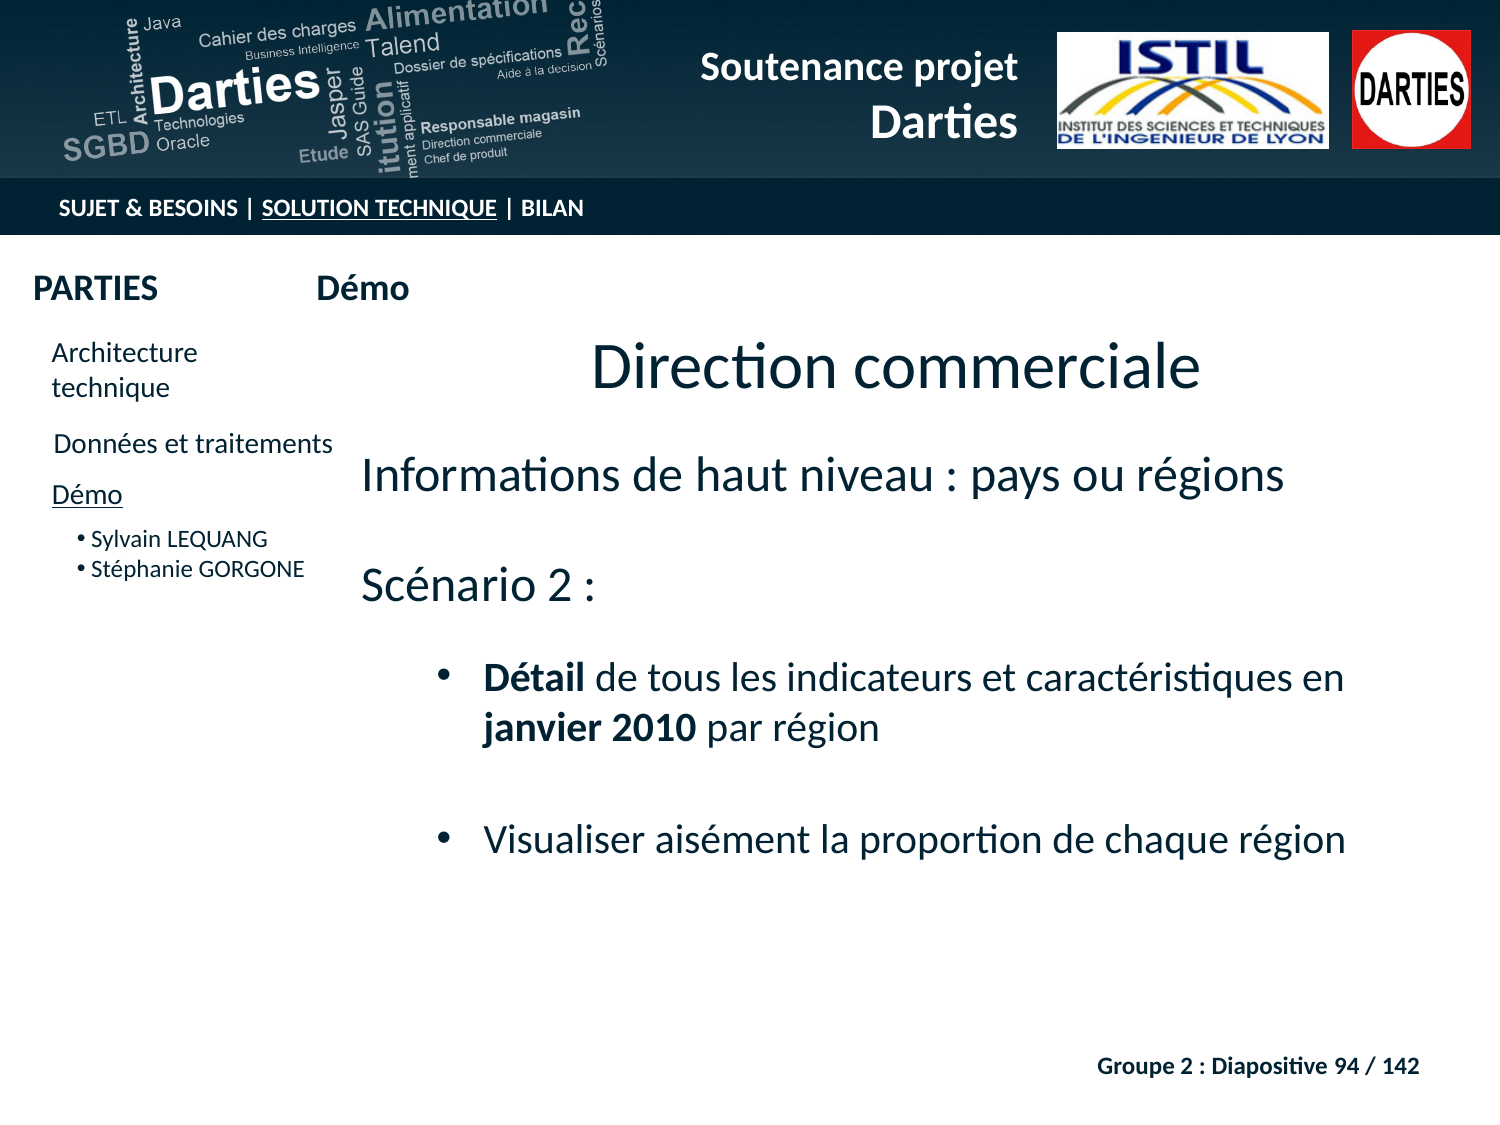

Direction commerciale

Informations de haut niveau : pays ou régions

Scénario 2 :

Détail de tous les indicateurs et caractéristiques en janvier 2010 par région

Visualiser aisément la proportion de chaque région